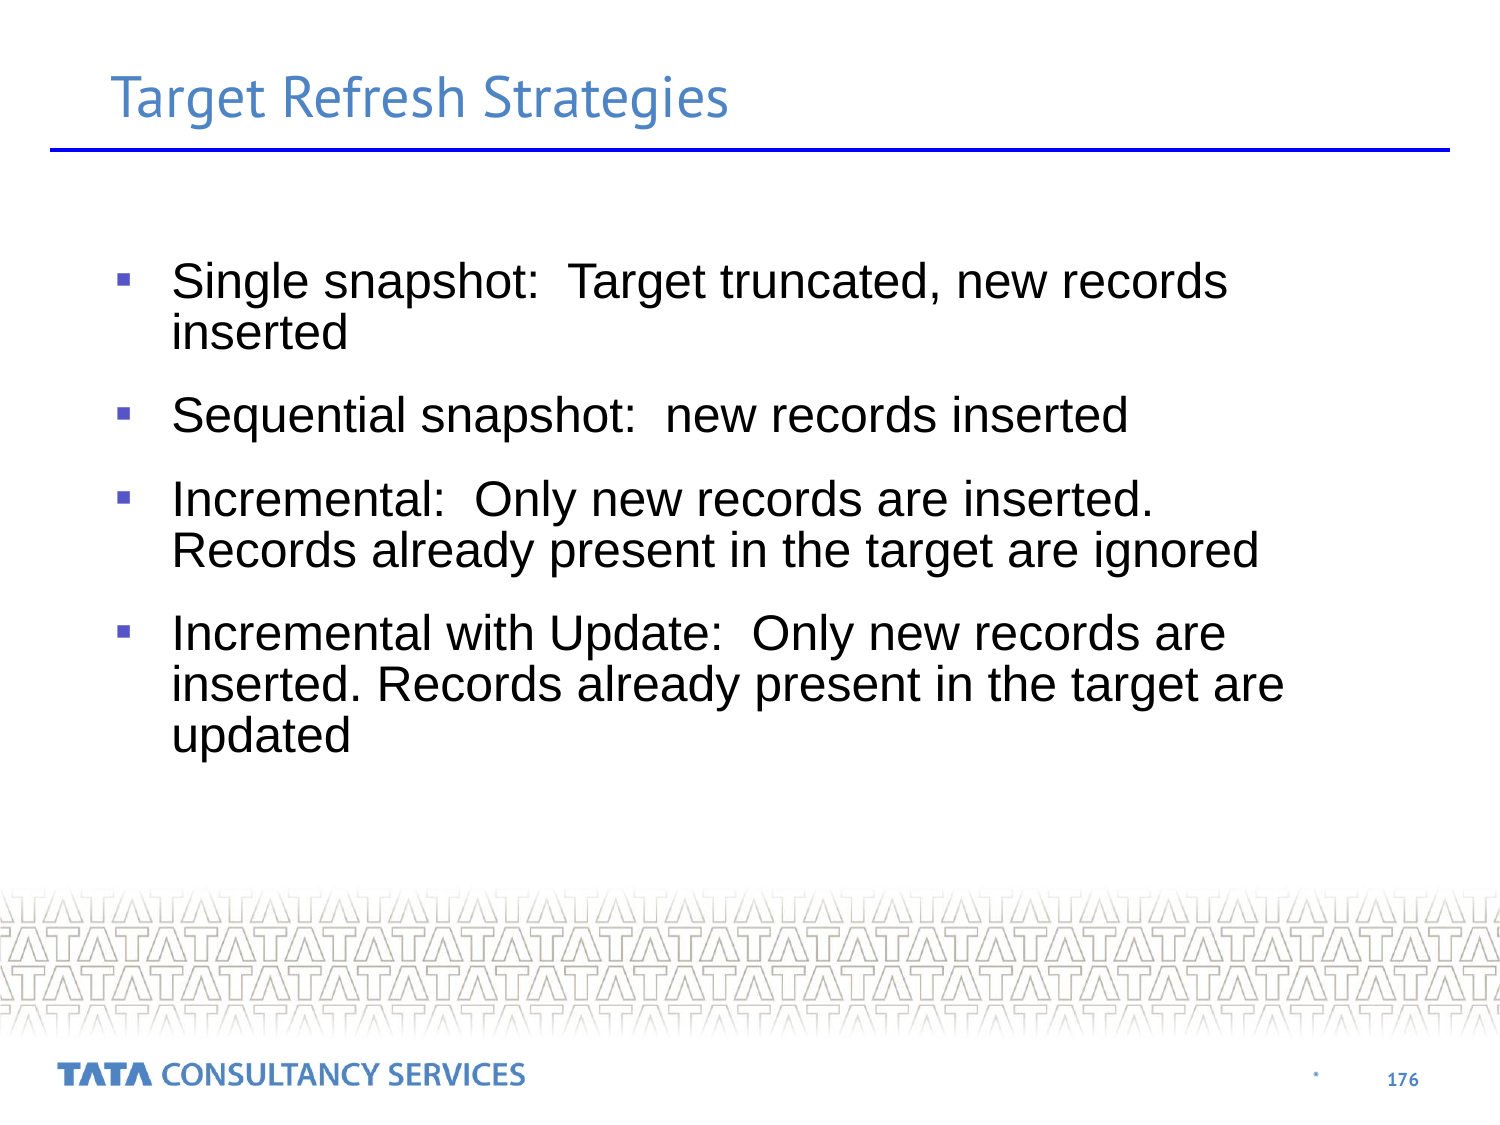

Target Refresh Strategies
Single snapshot:  Target truncated, new records inserted
Sequential snapshot:  new records inserted
Incremental:  Only new records are inserted. Records already present in the target are ignored
Incremental with Update:  Only new records are inserted. Records already present in the target are updated
176